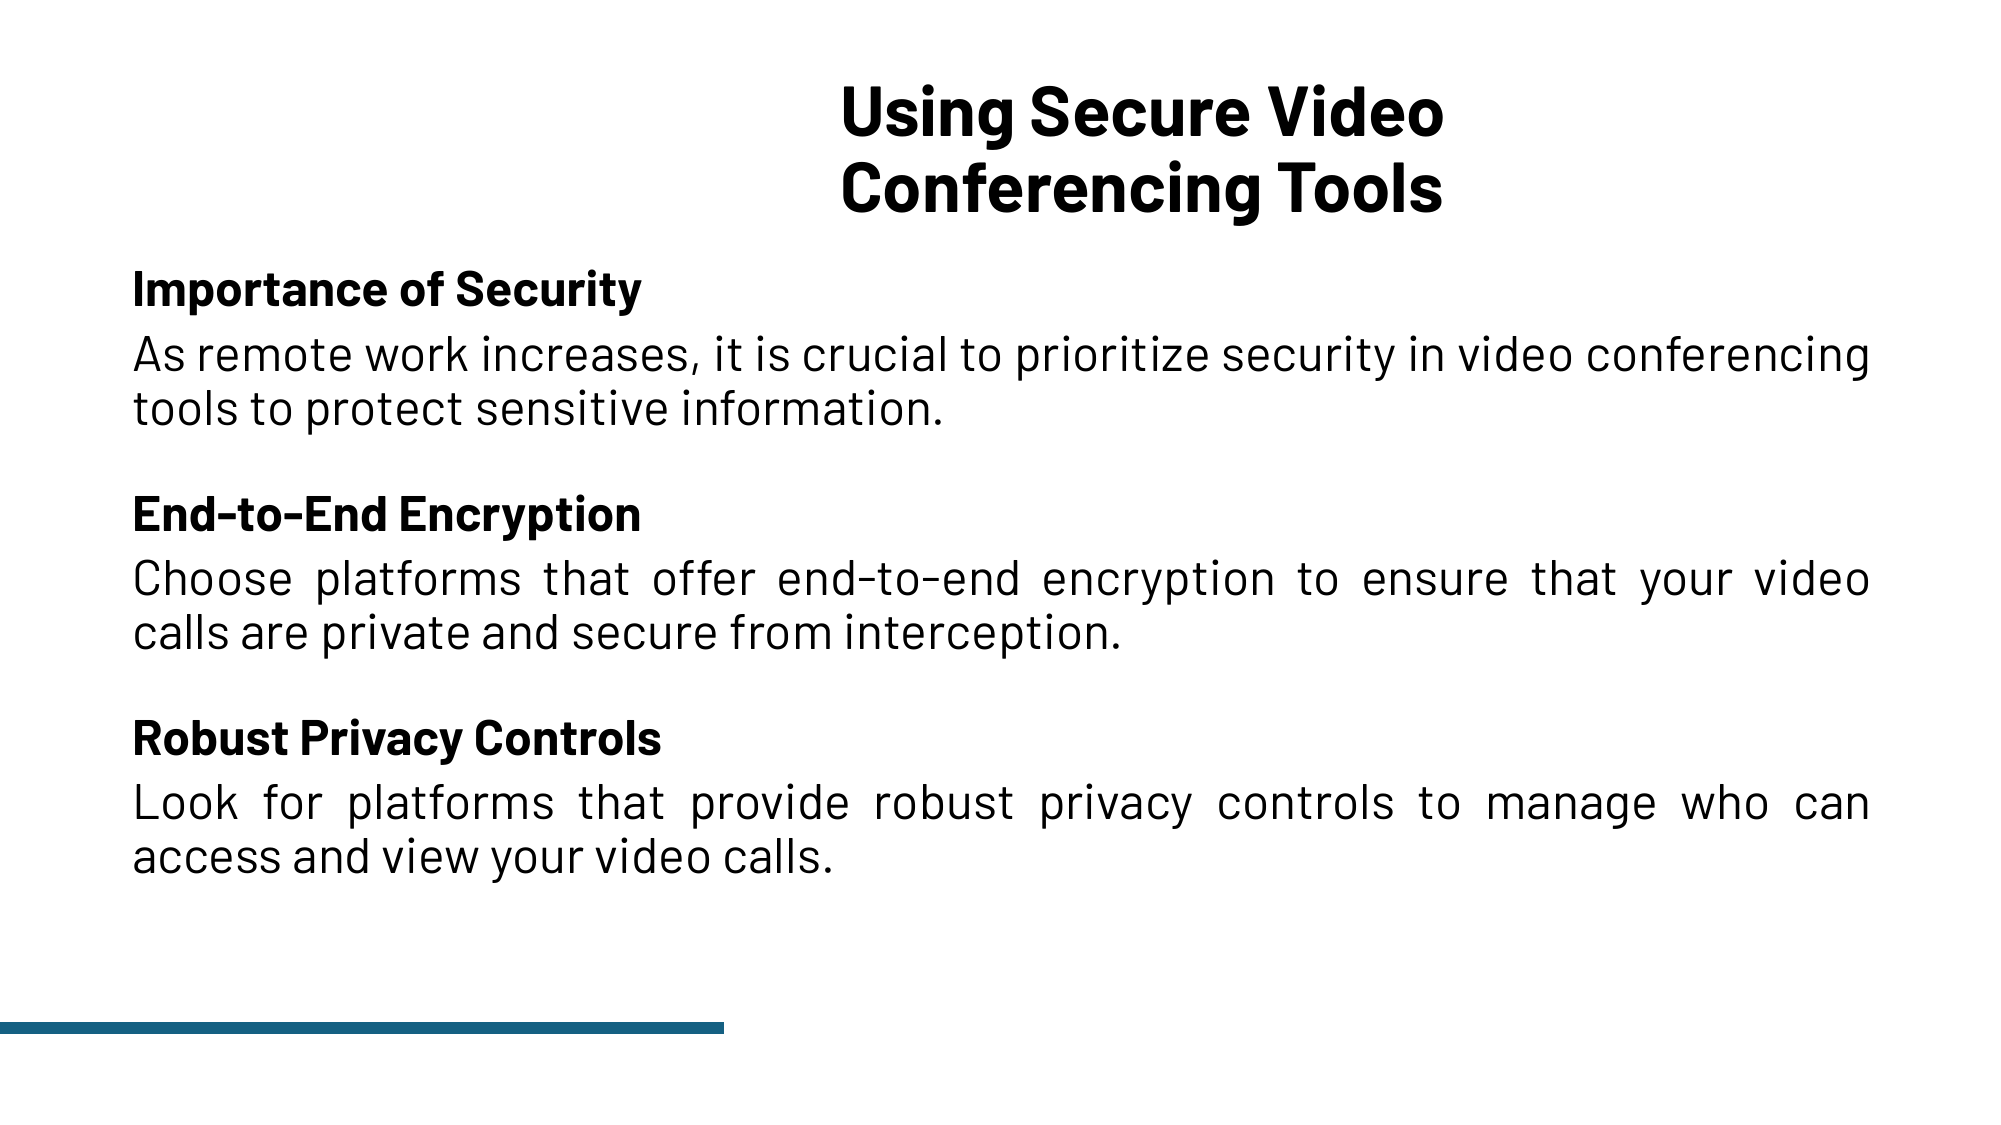

# Using Secure Video Conferencing Tools
Importance of Security
As remote work increases, it is crucial to prioritize security in video conferencing tools to protect sensitive information.
End-to-End Encryption
Choose platforms that offer end-to-end encryption to ensure that your video calls are private and secure from interception.
Robust Privacy Controls
Look for platforms that provide robust privacy controls to manage who can access and view your video calls.